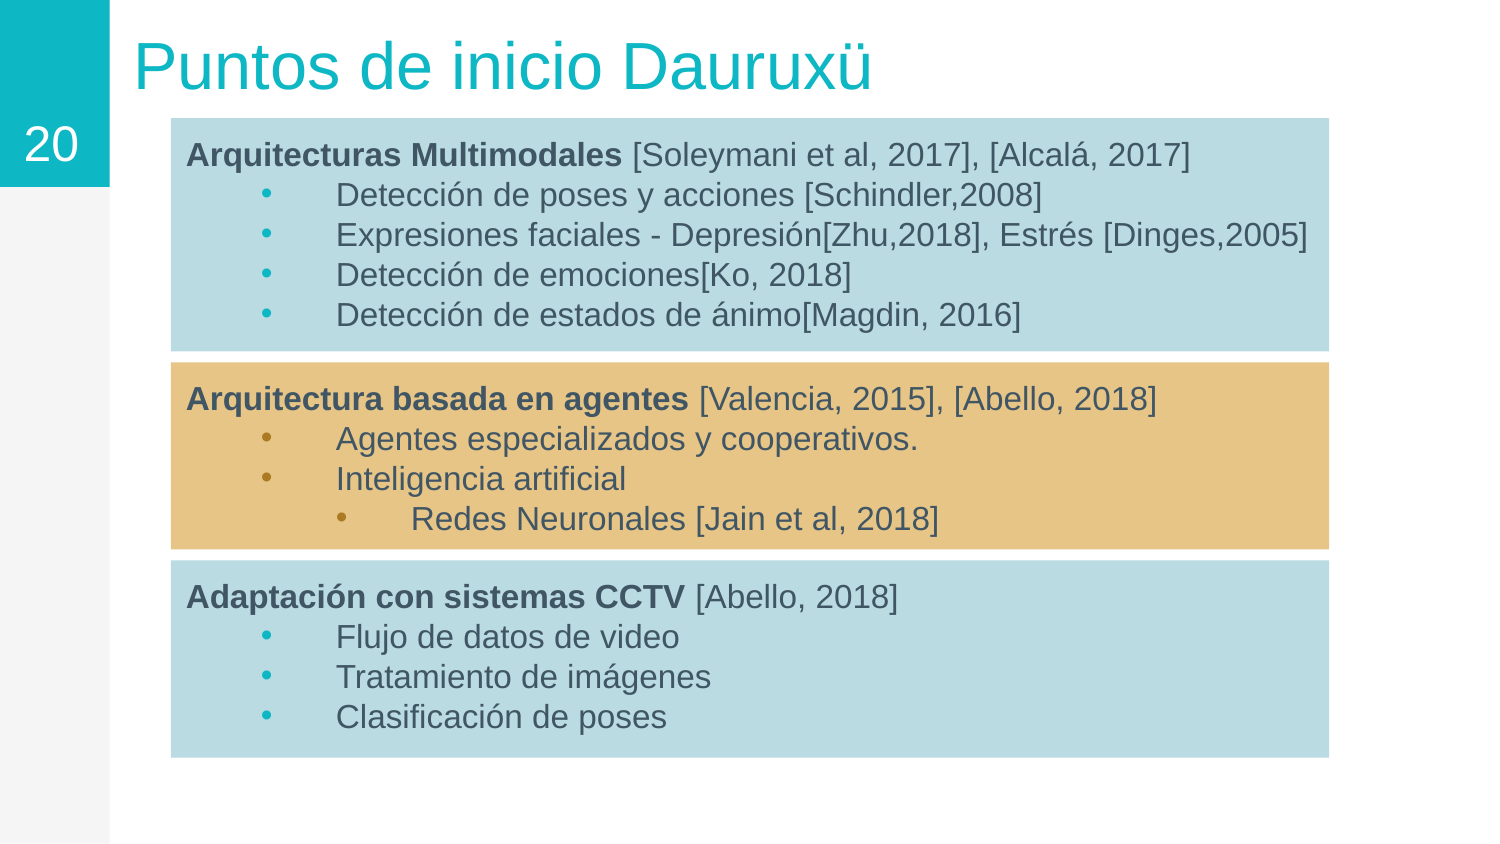

20
Puntos de inicio Dauruxü
Arquitecturas Multimodales [Soleymani et al, 2017], [Alcalá, 2017]
Detección de poses y acciones [Schindler,2008]
Expresiones faciales - Depresión[Zhu,2018], Estrés [Dinges,2005]
Detección de emociones[Ko, 2018]
Detección de estados de ánimo[Magdin, 2016]
Arquitectura basada en agentes [Valencia, 2015], [Abello, 2018]
Agentes especializados y cooperativos.
Inteligencia artificial
Redes Neuronales [Jain et al, 2018]
Adaptación con sistemas CCTV [Abello, 2018]
Flujo de datos de video
Tratamiento de imágenes
Clasificación de poses